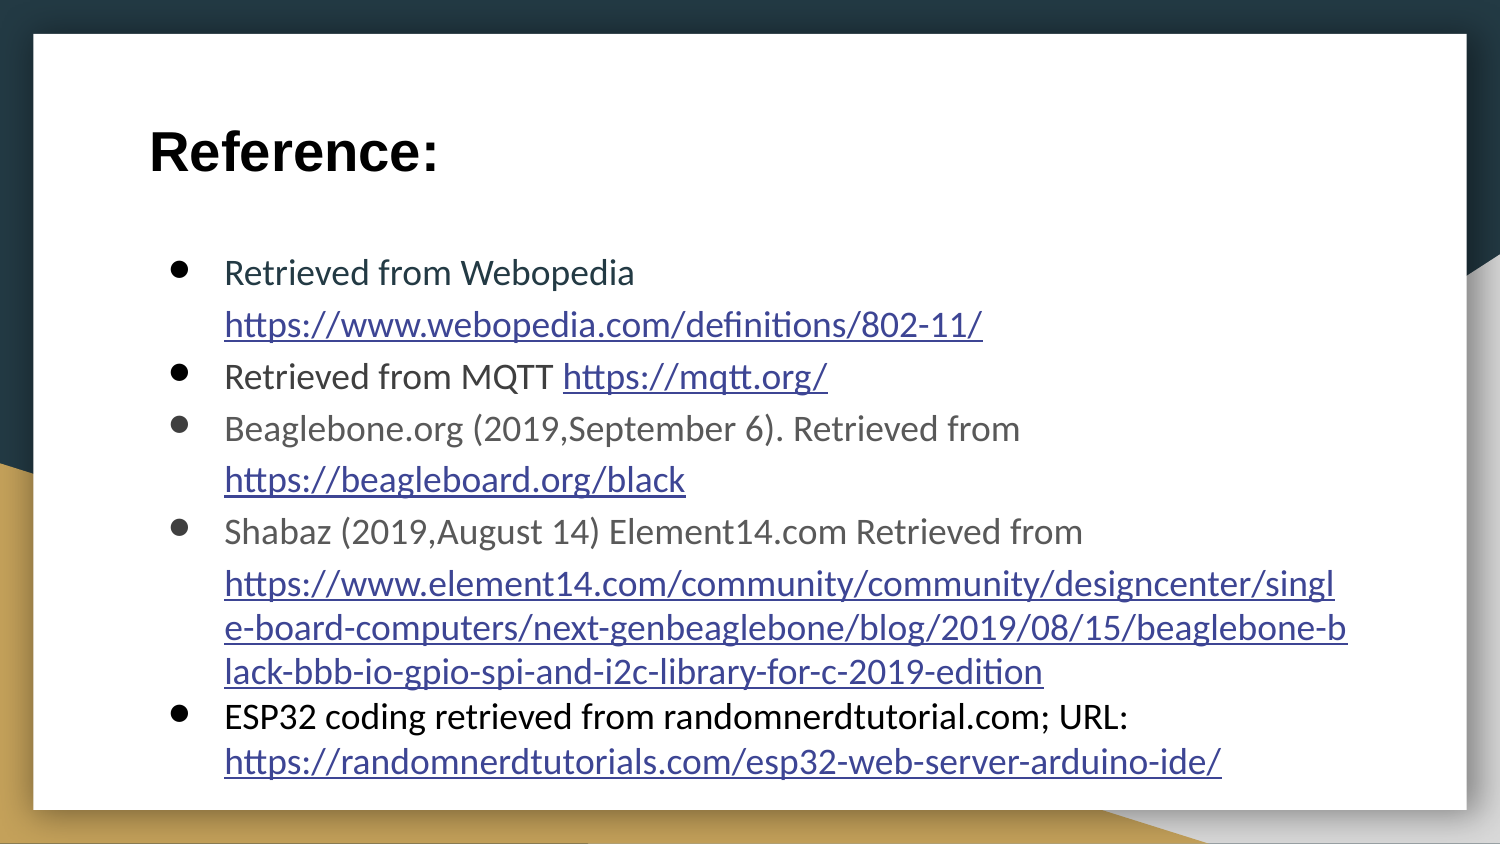

# Reference:
Retrieved from Webopedia https://www.webopedia.com/definitions/802-11/
Retrieved from MQTT https://mqtt.org/
Beaglebone.org (2019,September 6). Retrieved from https://beagleboard.org/black
Shabaz (2019,August 14) Element14.com Retrieved from https://www.element14.com/community/community/designcenter/single-board-computers/next-genbeaglebone/blog/2019/08/15/beaglebone-black-bbb-io-gpio-spi-and-i2c-library-for-c-2019-edition
ESP32 coding retrieved from randomnerdtutorial.com; URL: https://randomnerdtutorials.com/esp32-web-server-arduino-ide/